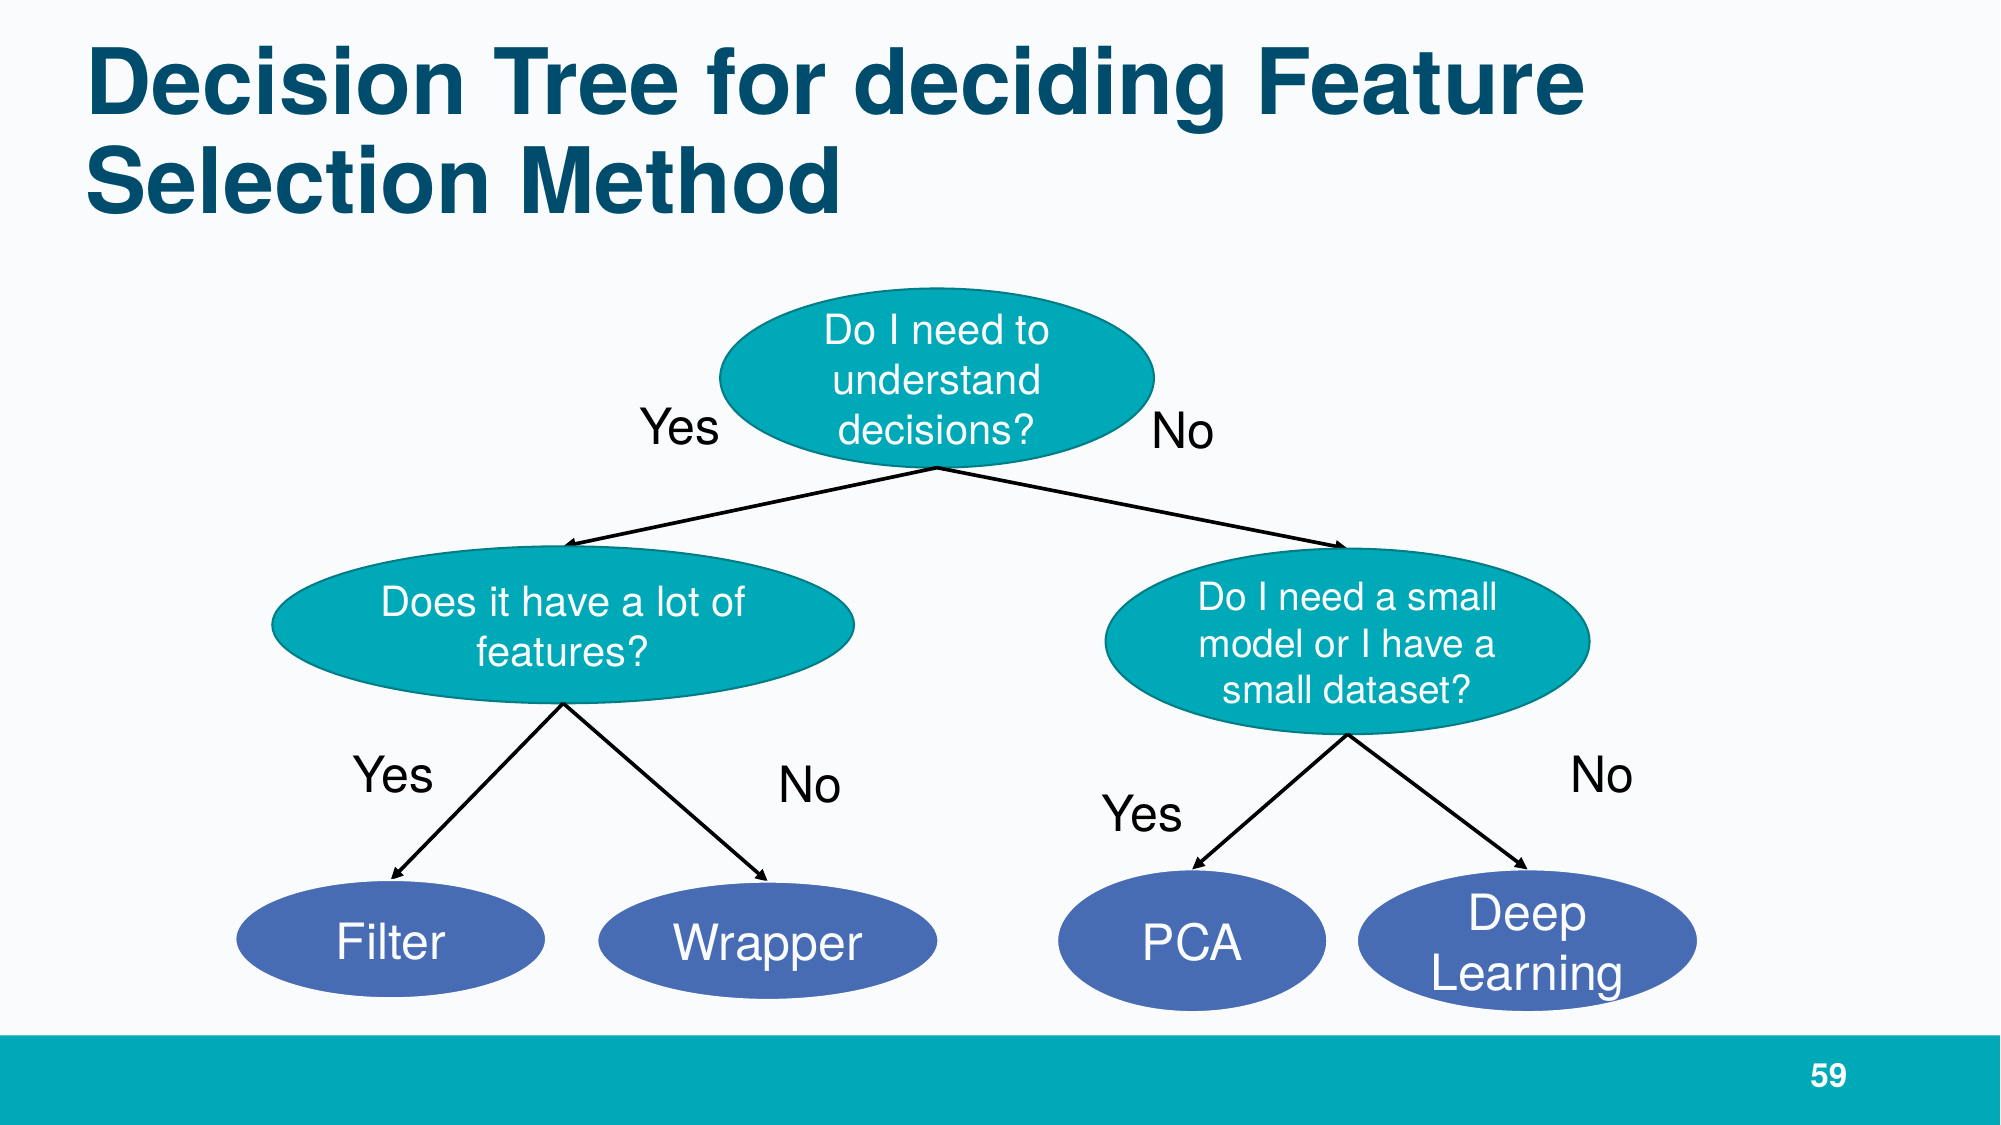

# Decision Tree for deciding Feature Selection Method
Do I need to understand decisions?
Yes
No
Does it have a lot of features?
Do I need a small model or I have a small dataset?
Yes
No
No
Yes
Deep Learning
PCA
Filter
Wrapper
59